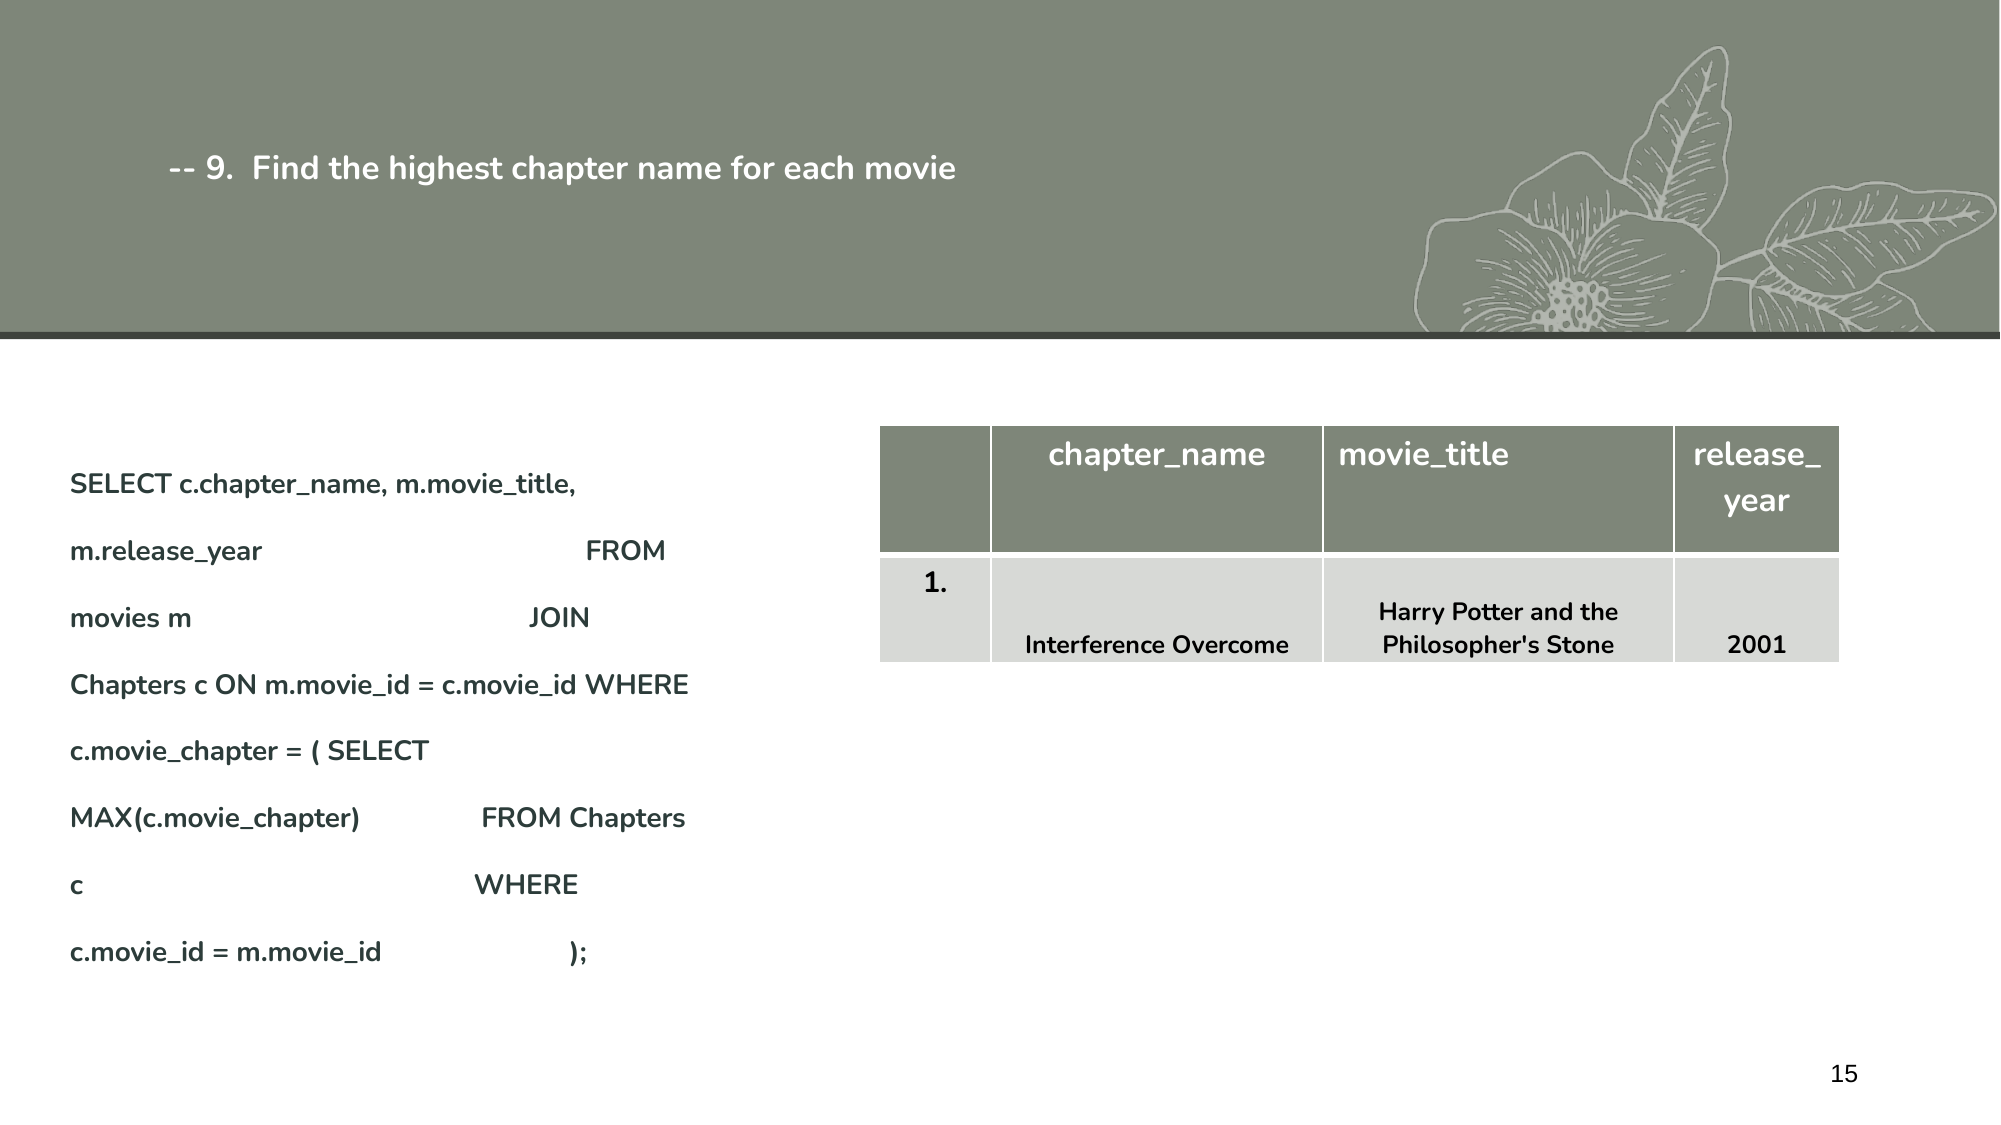

# -- 9.  Find the highest chapter name for each movie
SELECT c.chapter_name, m.movie_title, m.release_year                                           FROM movies m                                             JOIN Chapters c ON m.movie_id = c.movie_id WHERE c.movie_chapter = ( SELECT MAX(c.movie_chapter)                FROM Chapters c                                                    WHERE c.movie_id = m.movie_id                         );
|  | chapter\_name | movie\_title | release\_year |
| --- | --- | --- | --- |
| 1. | Interference Overcome | Harry Potter and the Philosopher's Stone | 2001 |
15